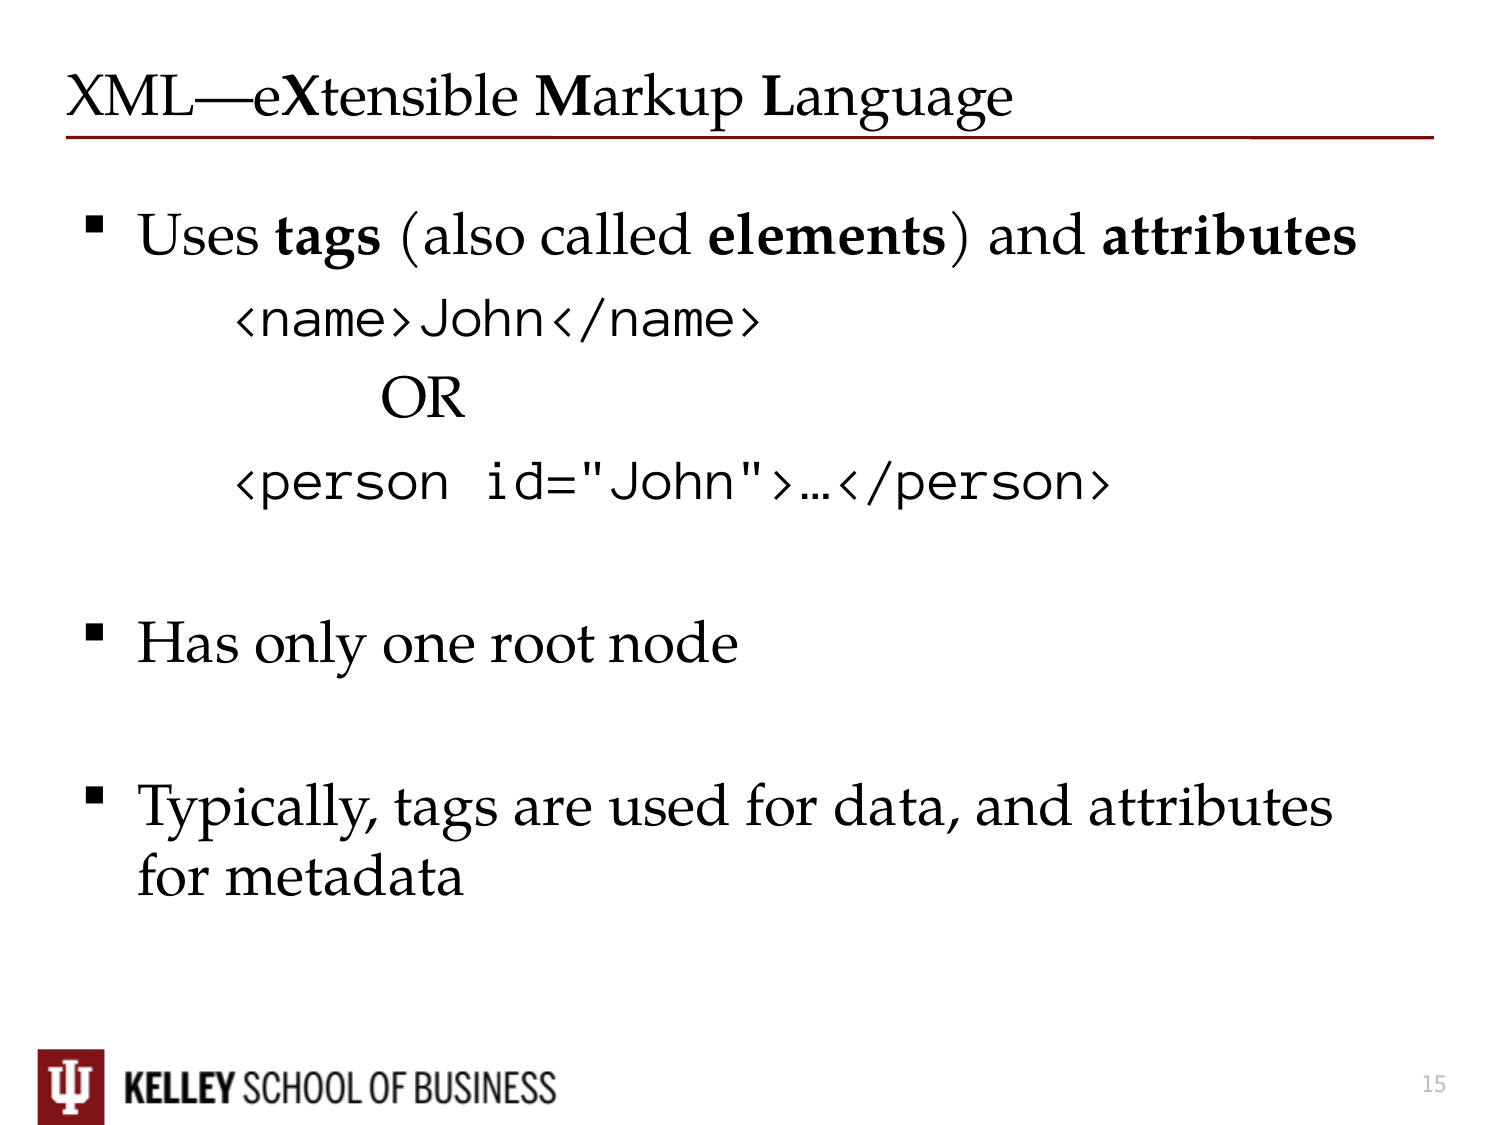

15
# XML—eXtensible Markup Language
Uses tags (also called elements) and attributes
	<name>John</name>
		OR
	<person id="John">…</person>

Has only one root node

Typically, tags are used for data, and attributes for metadata